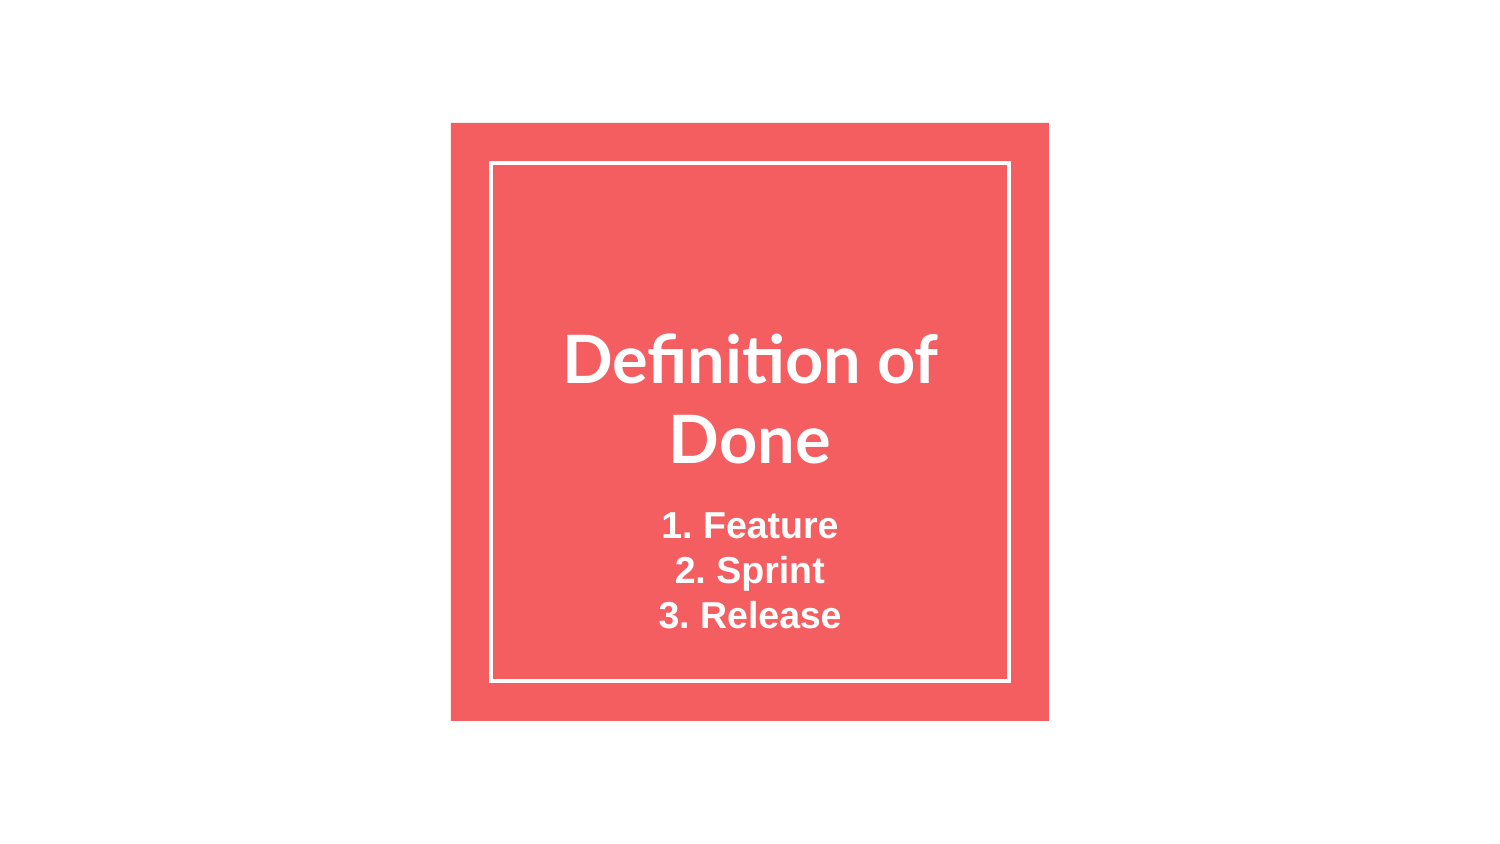

# Definition of Done
1. Feature
2. Sprint
3. Release